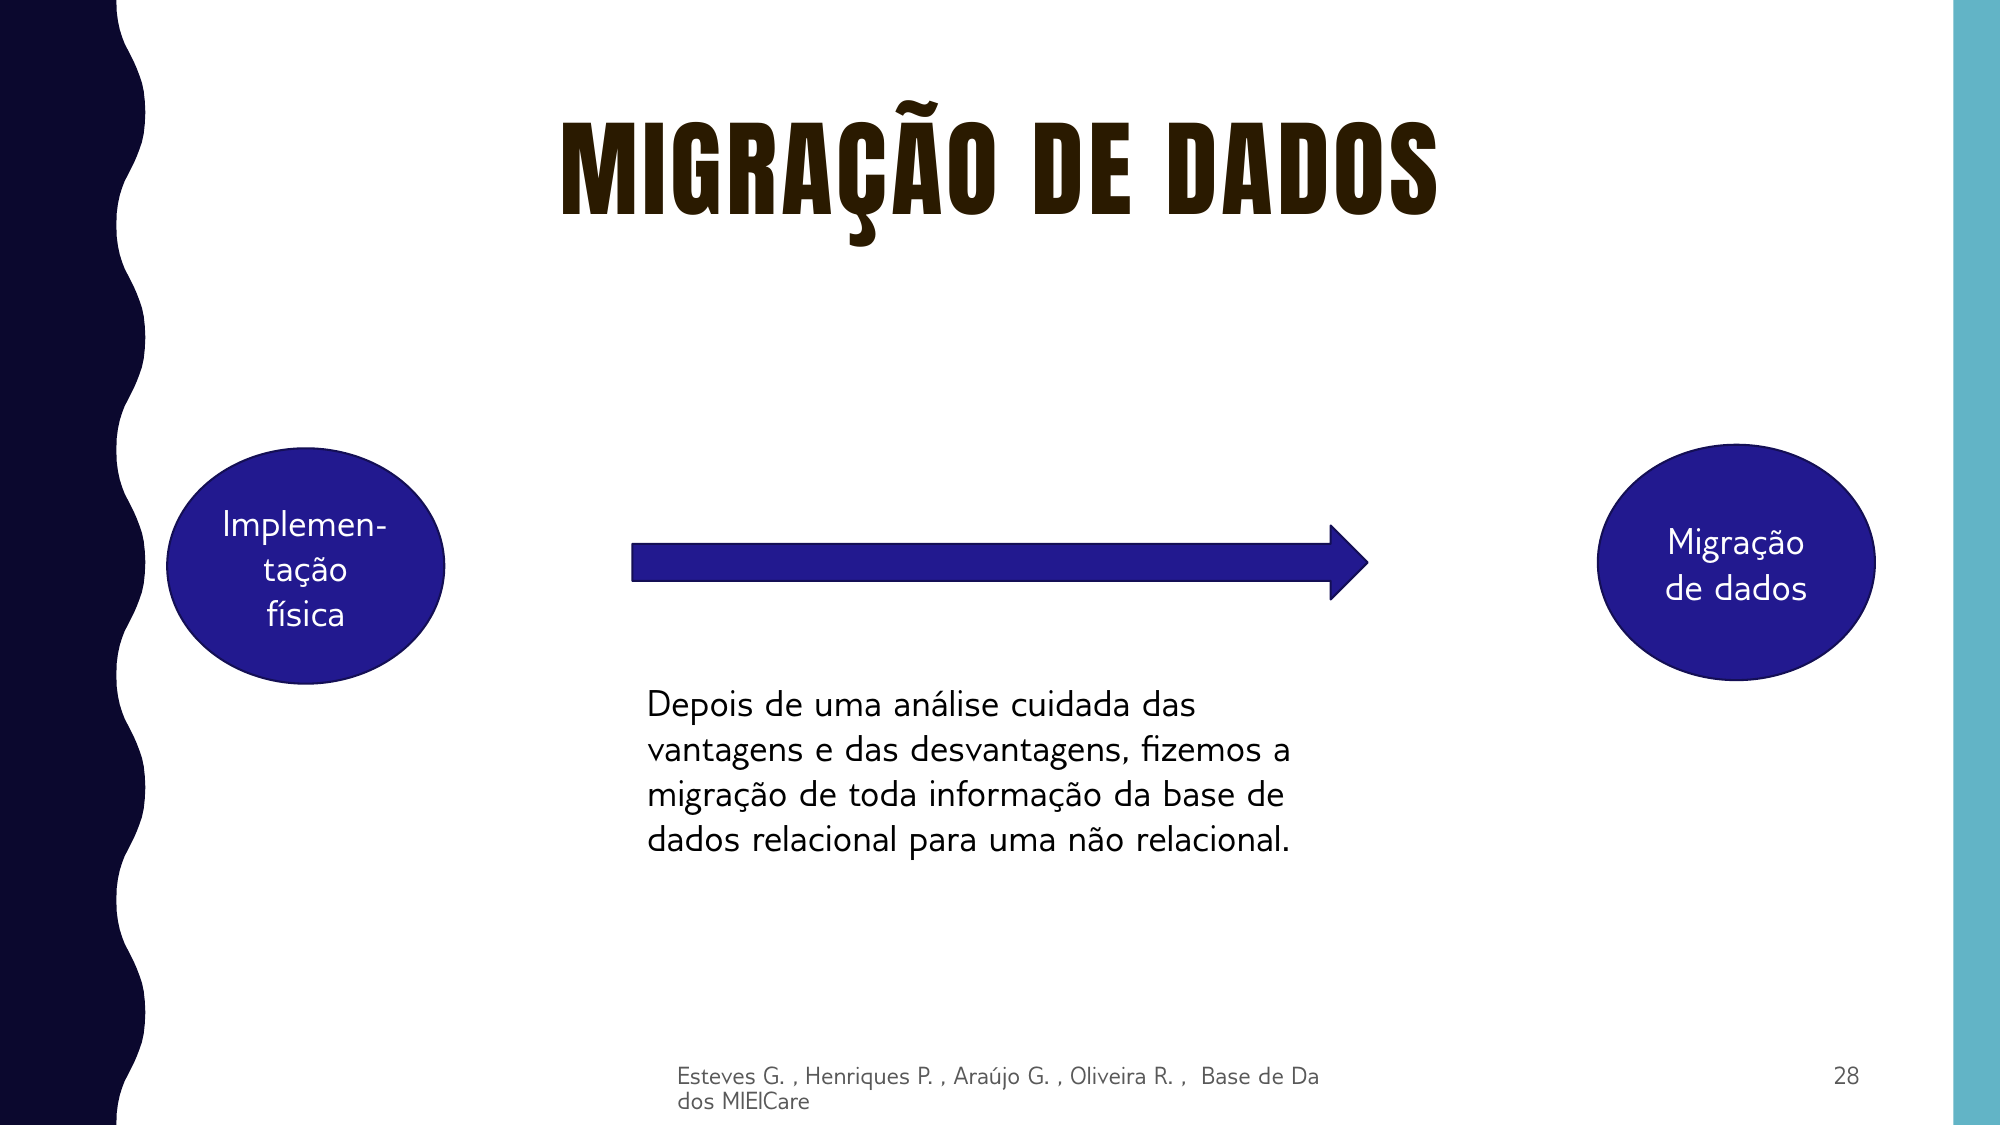

Migração de dados
Migração de dados
Implemen-tação física

Depois de uma análise cuidada das vantagens e das desvantagens, fizemos a migração de toda informação da base de dados relacional para uma não relacional.
Esteves G. , Henriques P. , Araújo G. , Oliveira R. ,  Base de Dados MIEICare
28